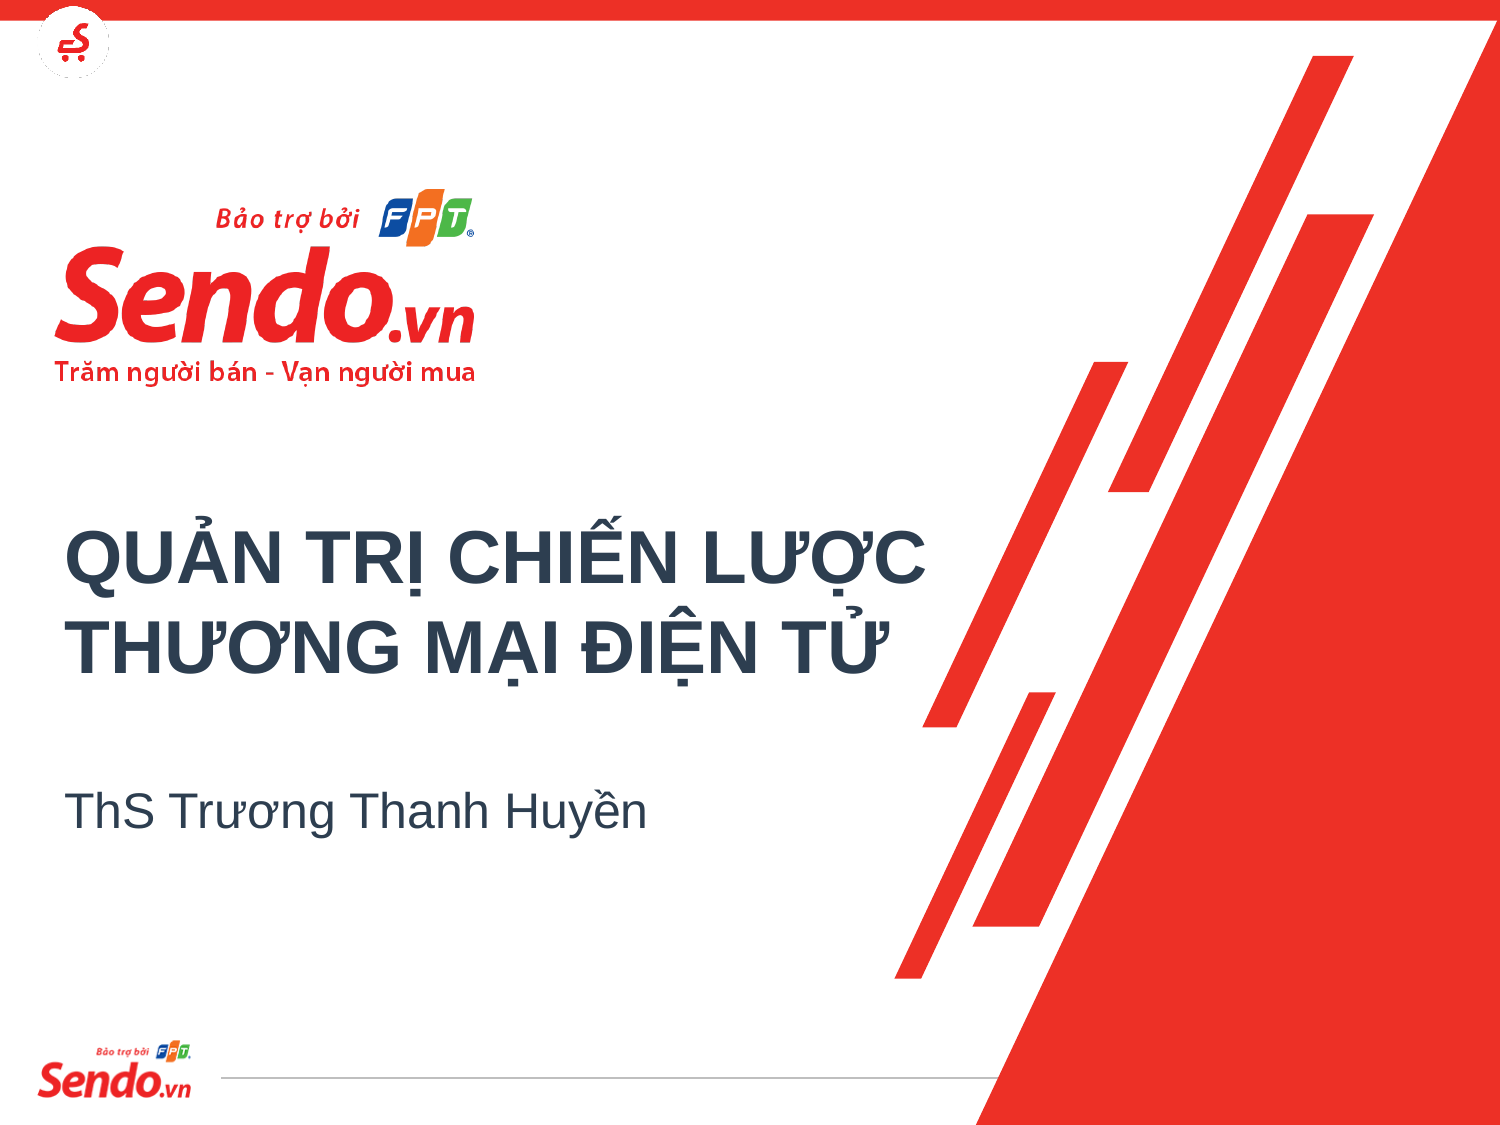

# QUẢN TRỊ CHIẾN LƯỢC THƯƠNG MẠI ĐIỆN TỬ ThS Trương Thanh Huyền